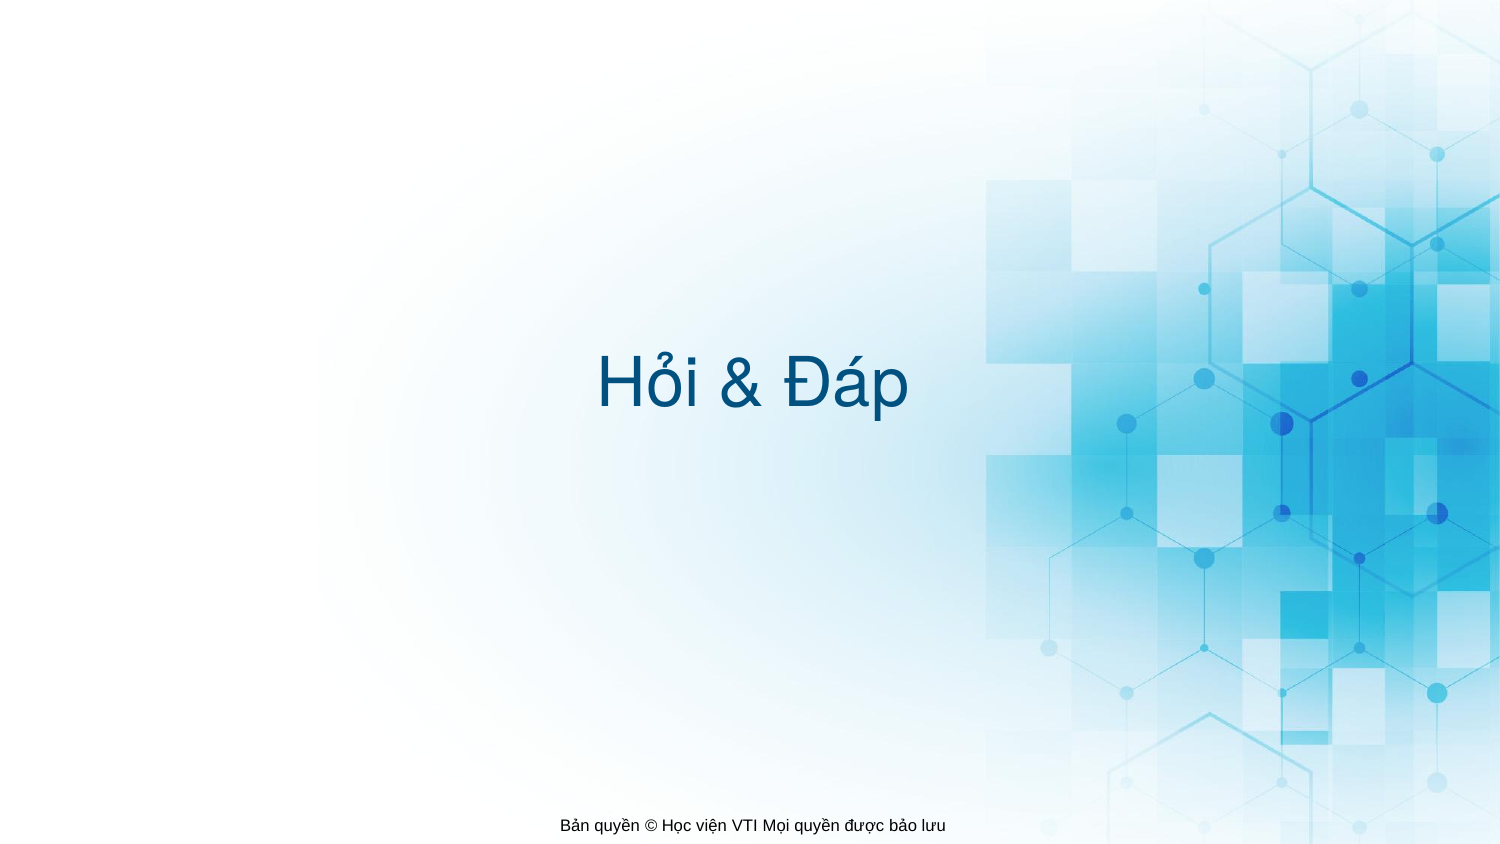

Hỏi & Đáp
Bản quyền © Học viện VTI Mọi quyền được bảo lưu